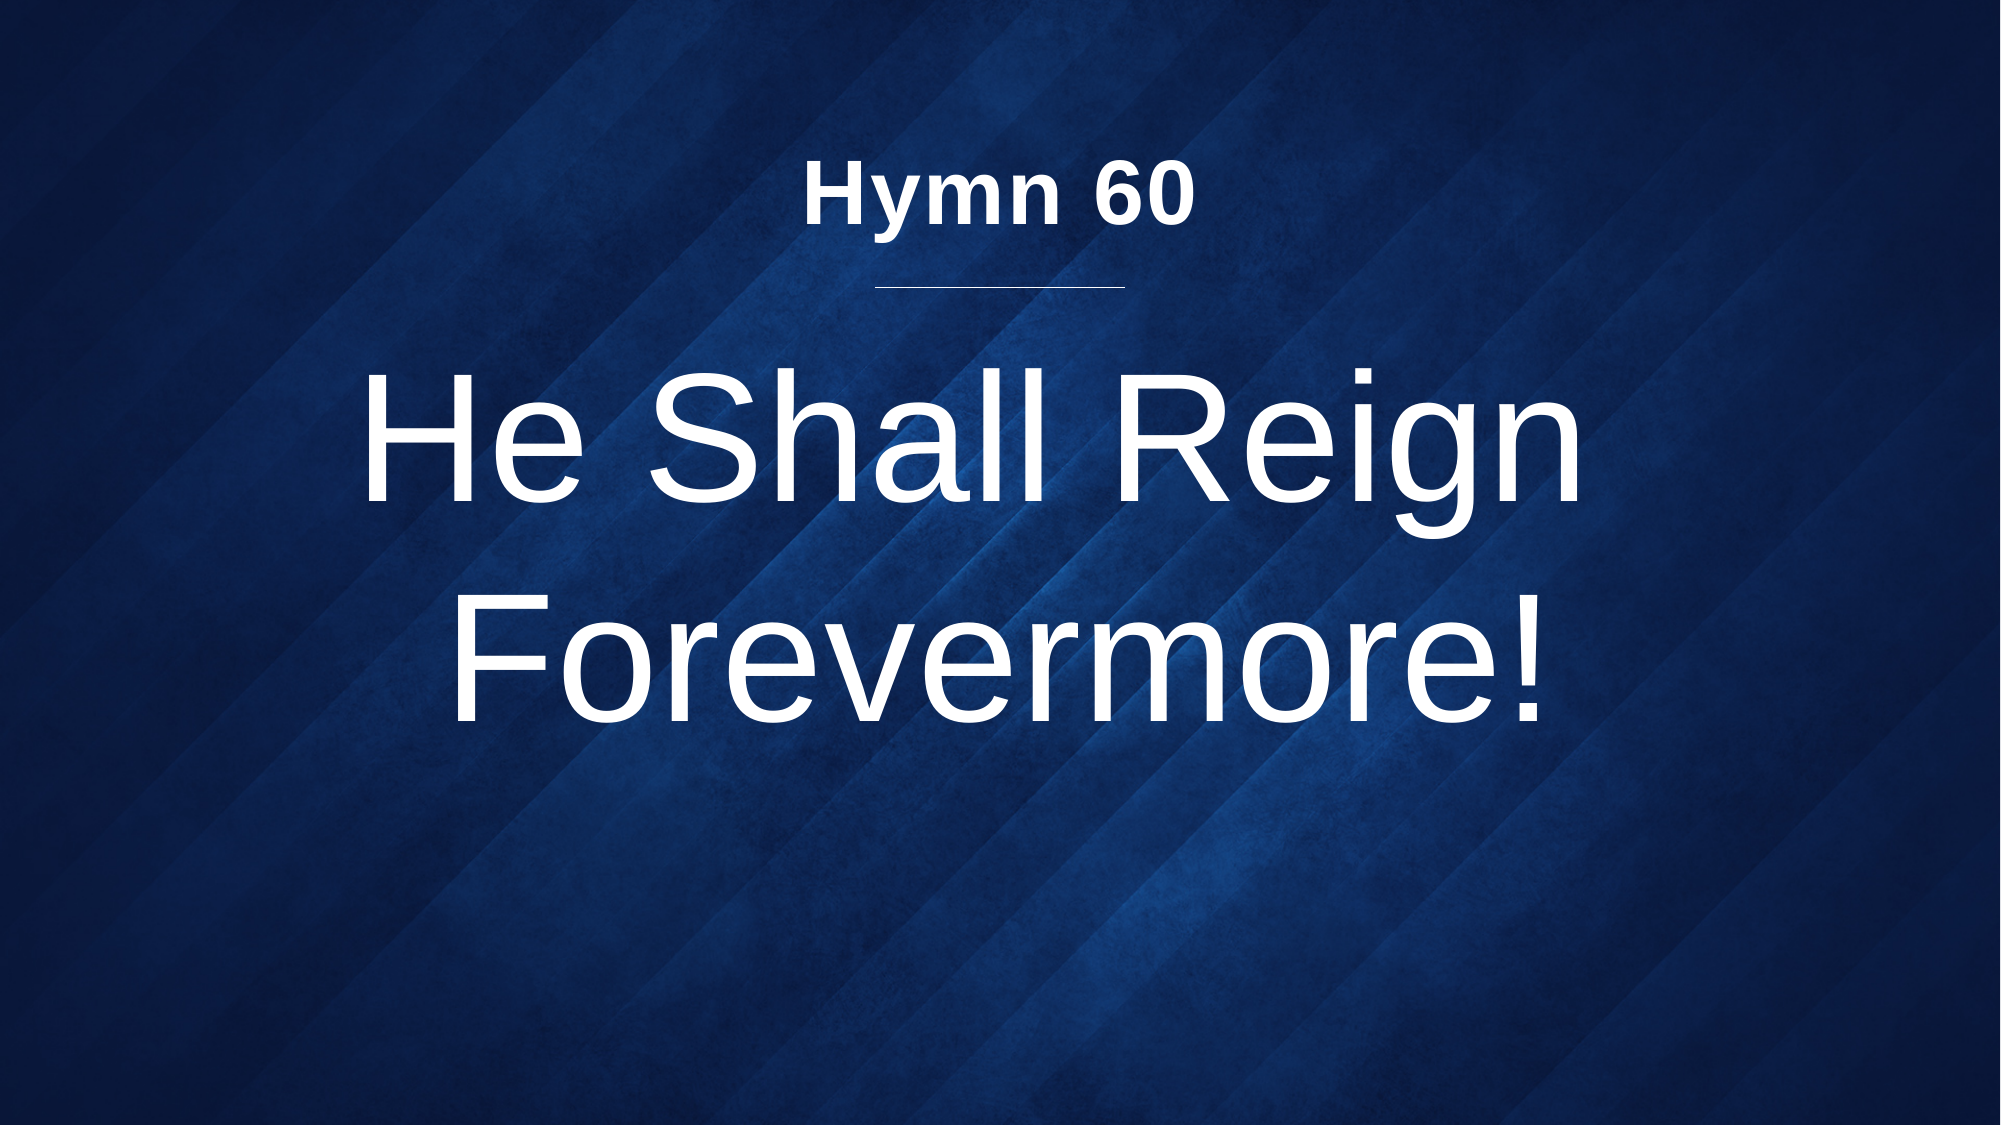

Hymn 60
# He Shall Reign Forevermore!